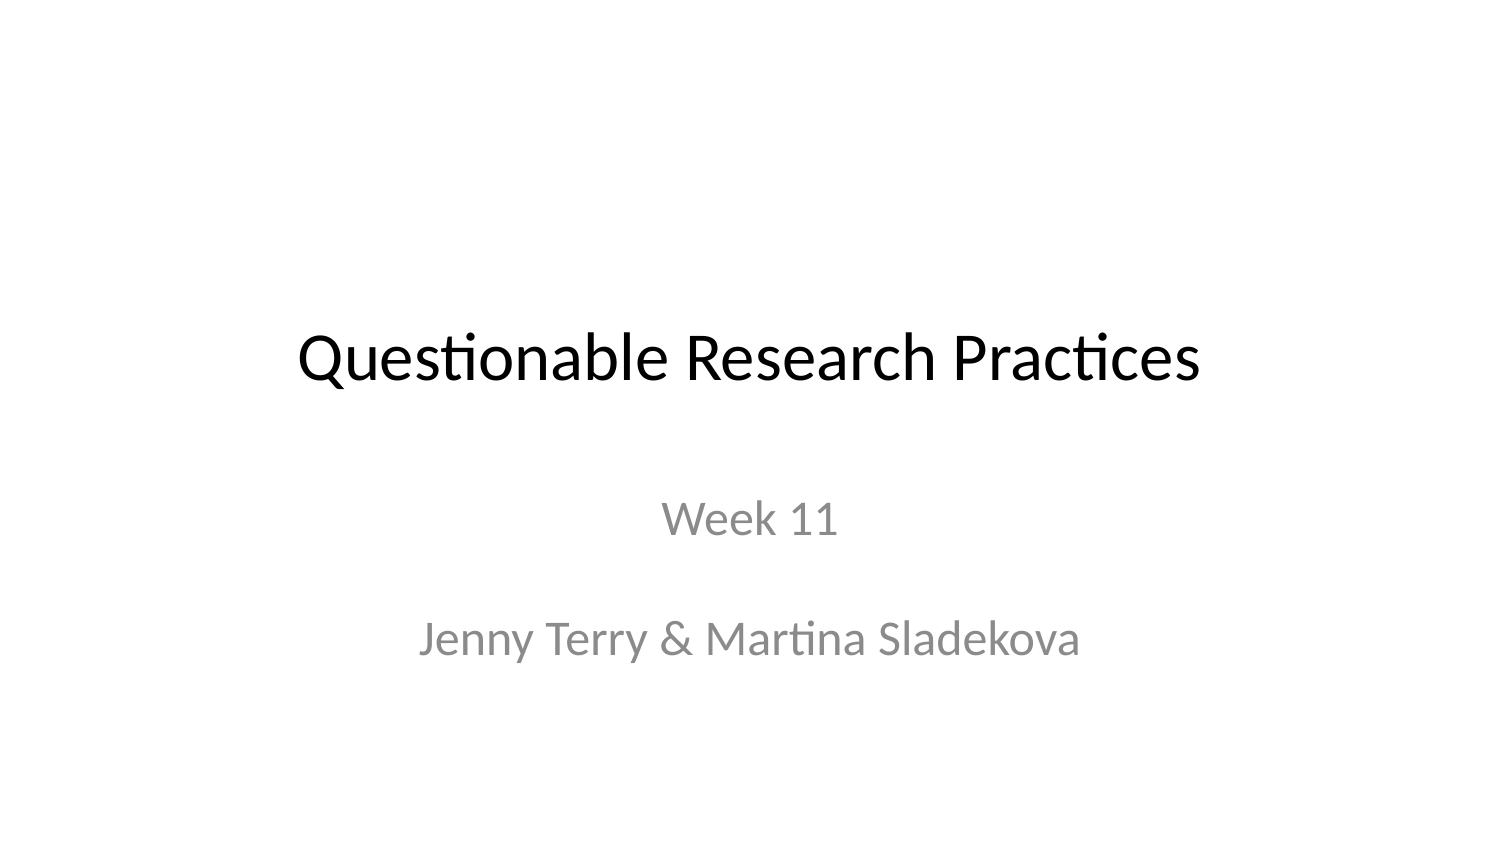

# Questionable Research Practices
Week 11
Jenny Terry & Martina Sladekova